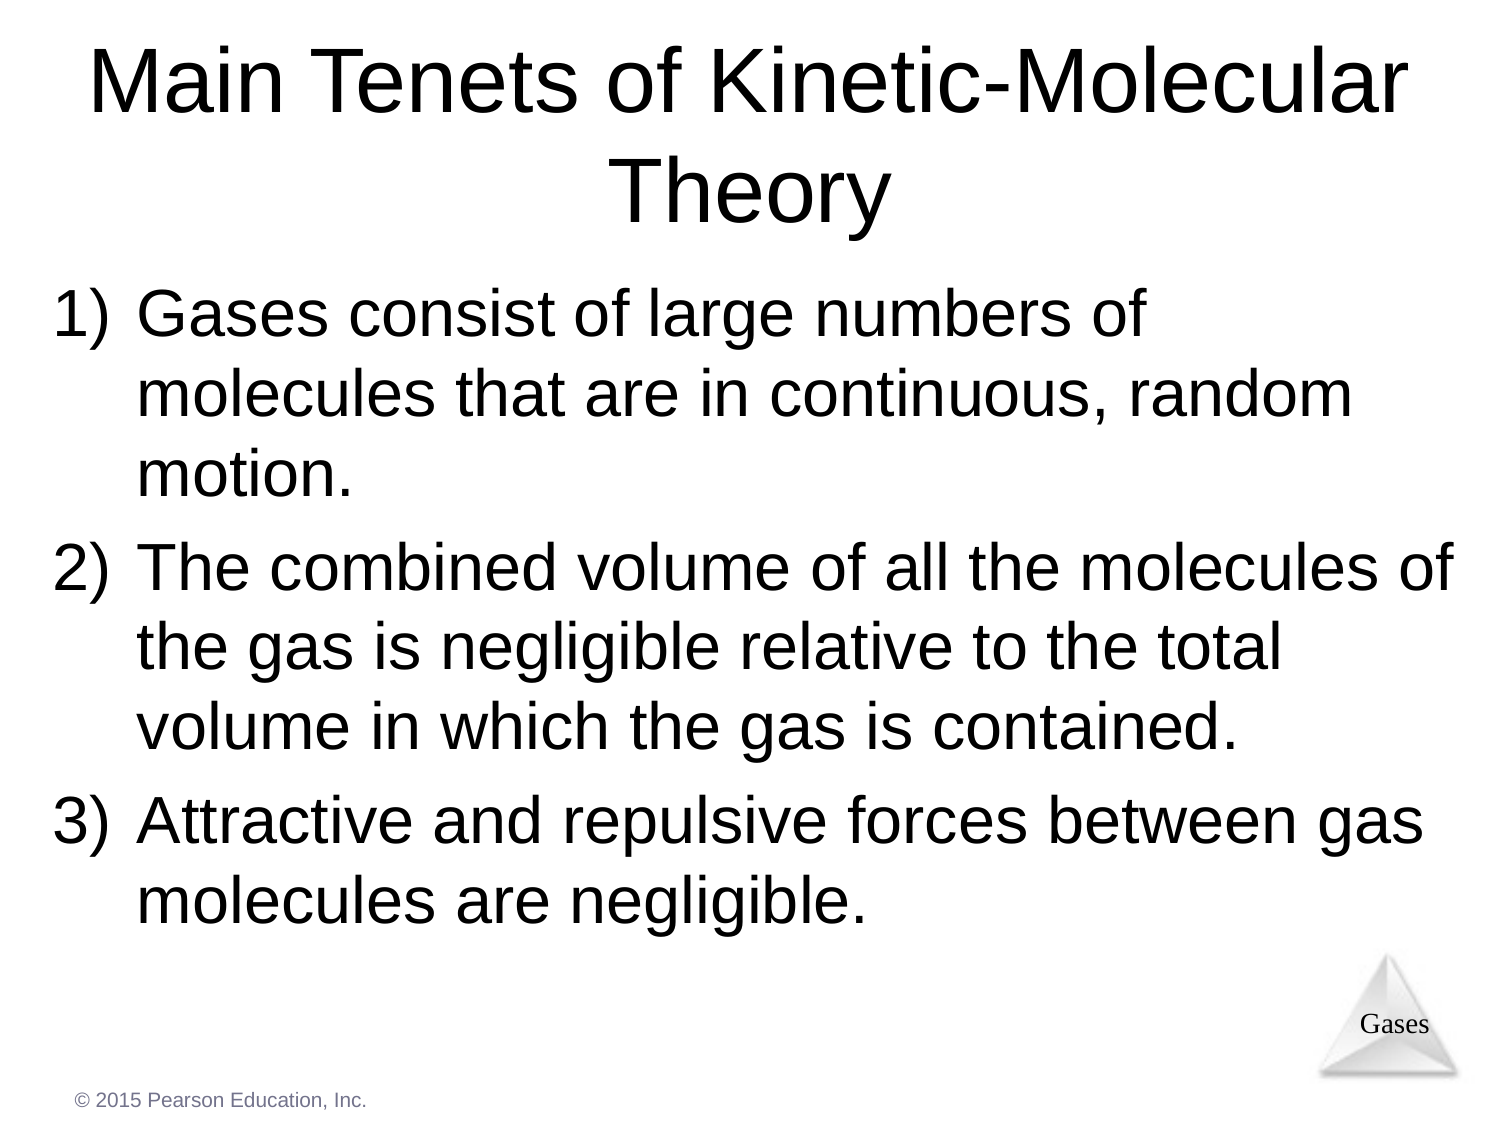

# Main Tenets of Kinetic-Molecular Theory
Gases consist of large numbers of molecules that are in continuous, random motion.
The combined volume of all the molecules of the gas is negligible relative to the total volume in which the gas is contained.
Attractive and repulsive forces between gas molecules are negligible.